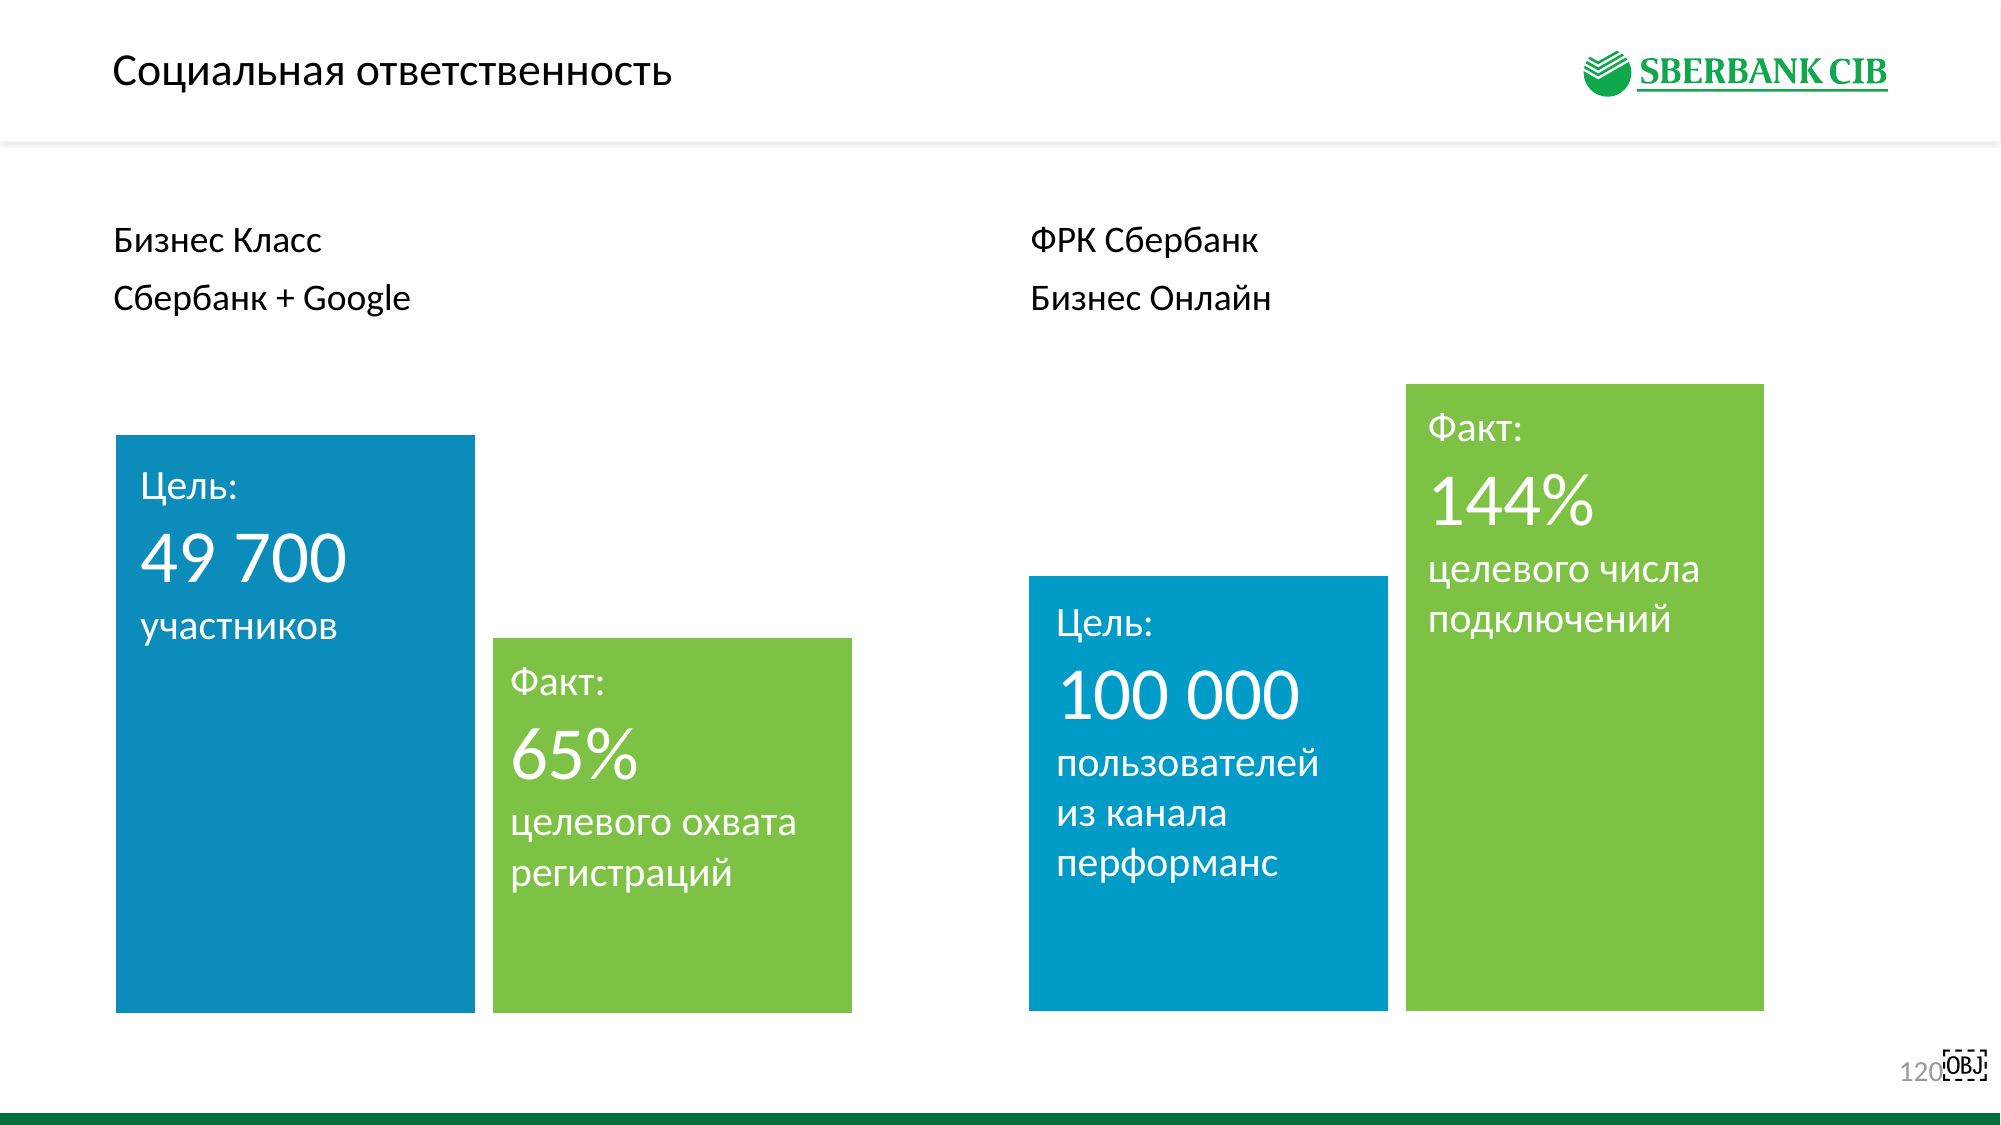

# Социальная ответственность
Бизнес Класс
Сбербанк + Google
ФРК Сбербанк
Бизнес Онлайн

### Chart

| Category | Series 1 | Series 2 |
|---|---|---|
| Category 1 | 10000.0 | 14400.0 |

### Chart

| Category | Series 1 | Series 2 |
|---|---|---|
| Category 1 | 49700.0 | 32305.0 |
Факт:
144%
целевого числа подключений
Цель:
49 700
участников
Цель:
100 000
пользователей
из канала перформанс
Факт:
65%
целевого охвата регистраций